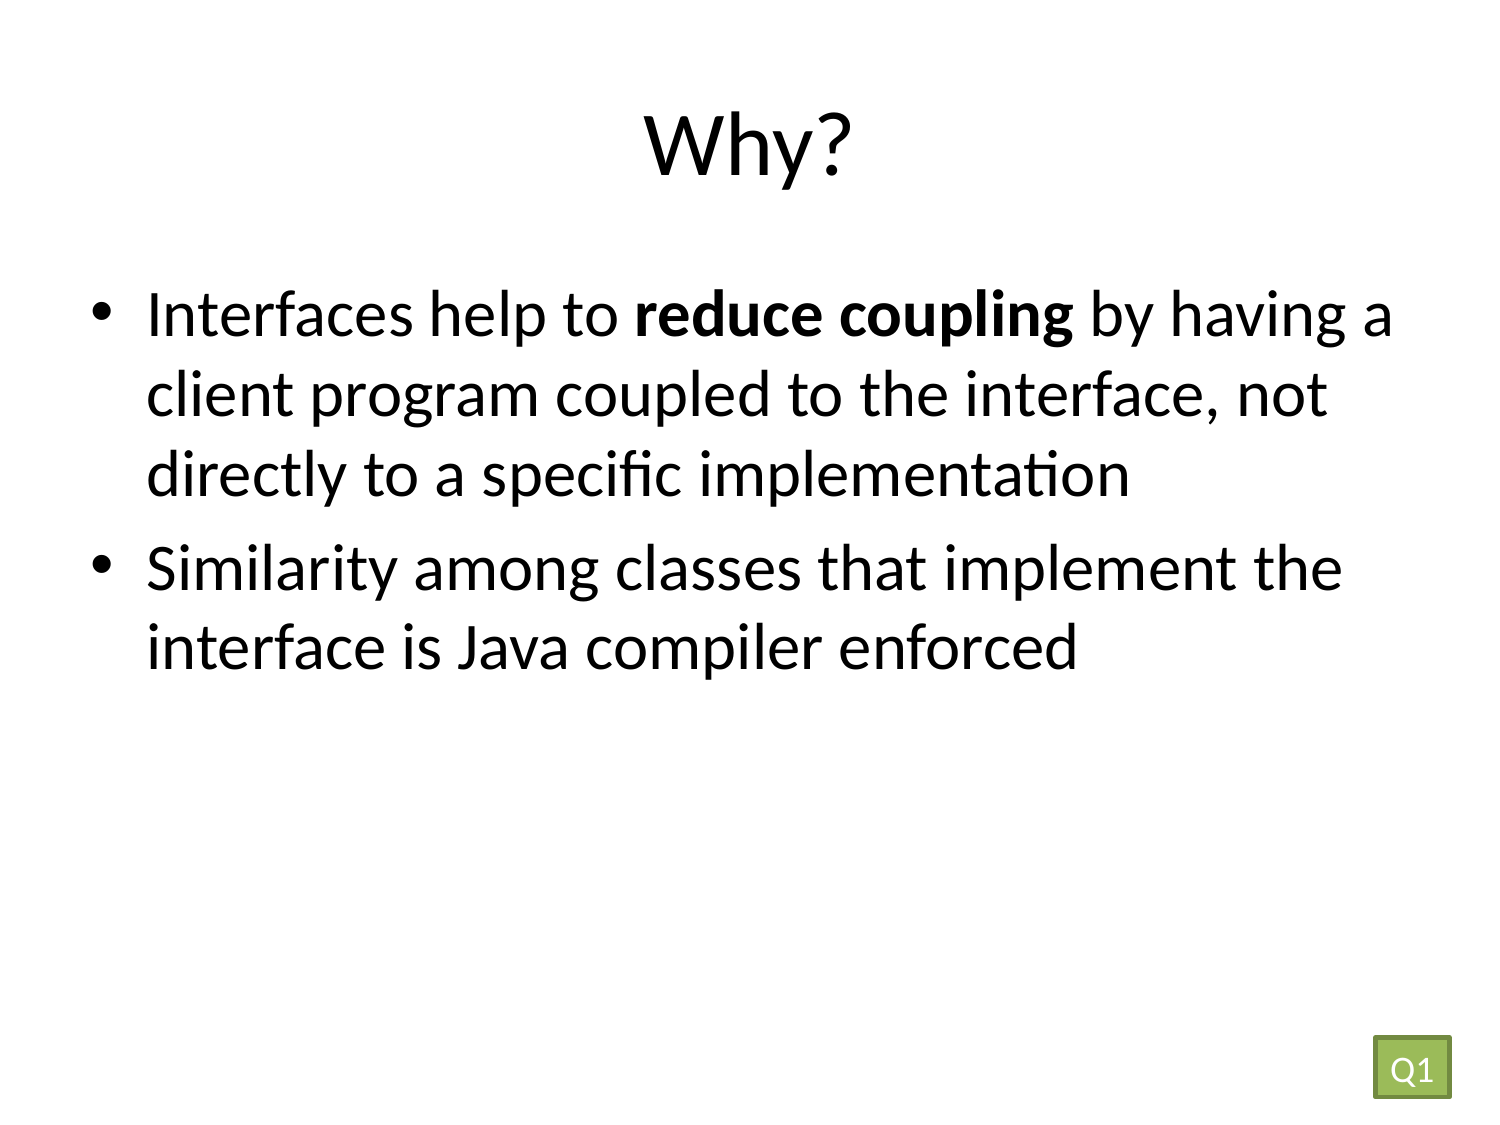

# Why?
Interfaces help to reduce coupling by having a client program coupled to the interface, not directly to a specific implementation
Similarity among classes that implement the interface is Java compiler enforced
Q1